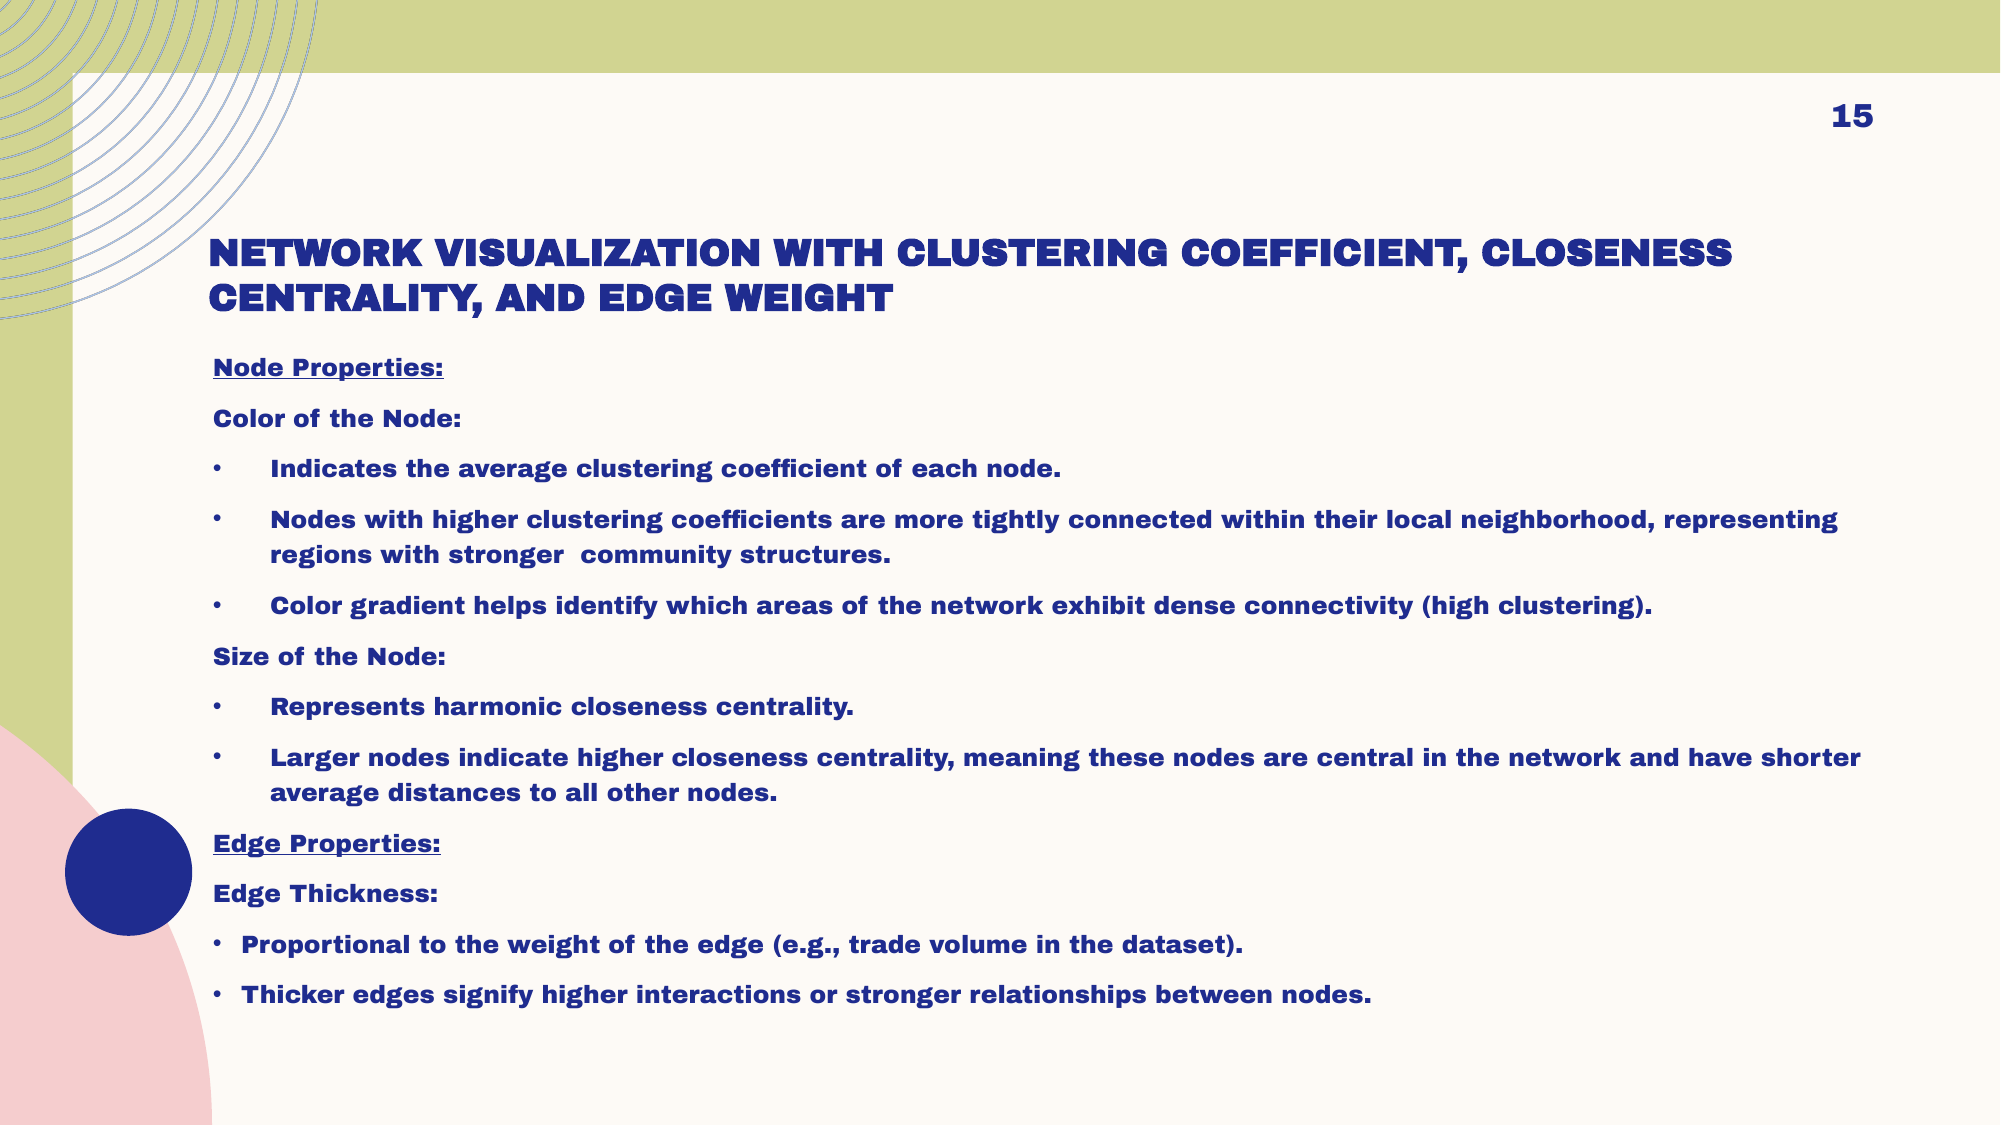

15
# Network Visualization with Clustering Coefficient, Closeness Centrality, and Edge Weight
Node Properties:
Color of the Node:
Indicates the average clustering coefficient of each node.
Nodes with higher clustering coefficients are more tightly connected within their local neighborhood, representing regions with stronger  community structures.
Color gradient helps identify which areas of the network exhibit dense connectivity (high clustering).
Size of the Node:
Represents harmonic closeness centrality.
Larger nodes indicate higher closeness centrality, meaning these nodes are central in the network and have shorter average distances to all other nodes.
Edge Properties:
Edge Thickness:
Proportional to the weight of the edge (e.g., trade volume in the dataset).
Thicker edges signify higher interactions or stronger relationships between nodes.